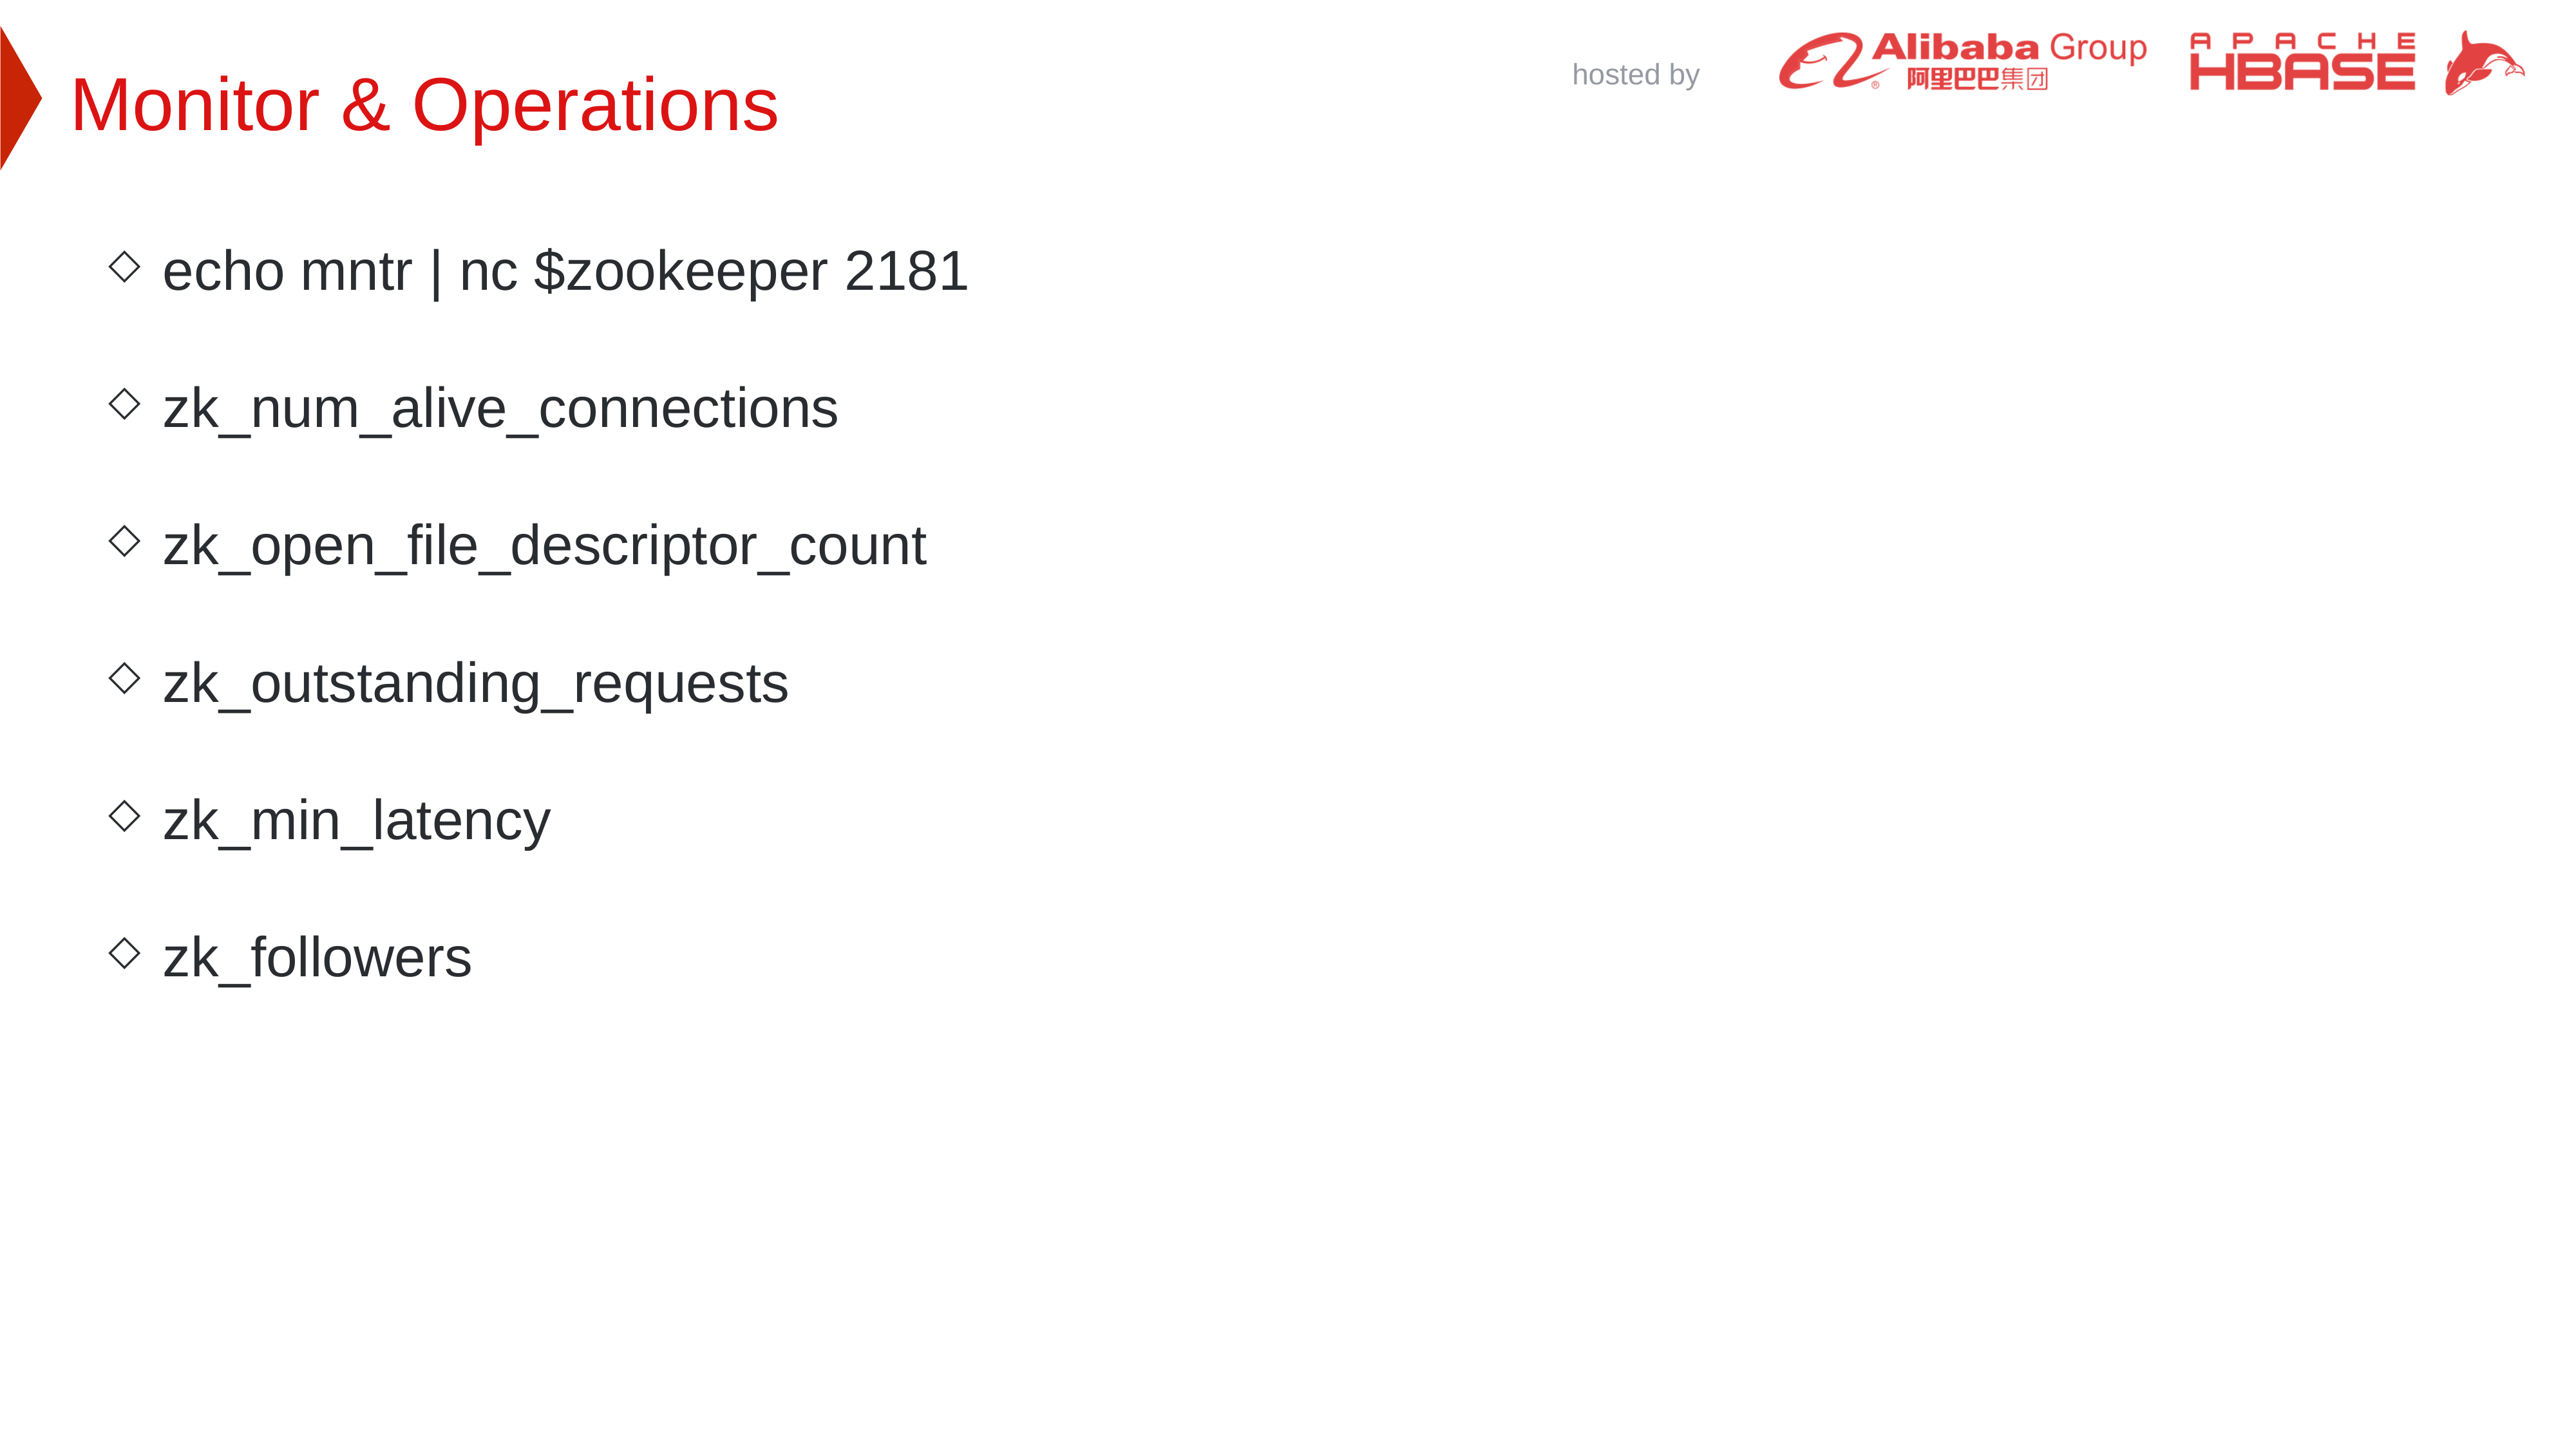

Monitor & Operations
echo mntr | nc $zookeeper 2181
zk_num_alive_connections
zk_open_file_descriptor_count
zk_outstanding_requests
zk_min_latency
zk_followers